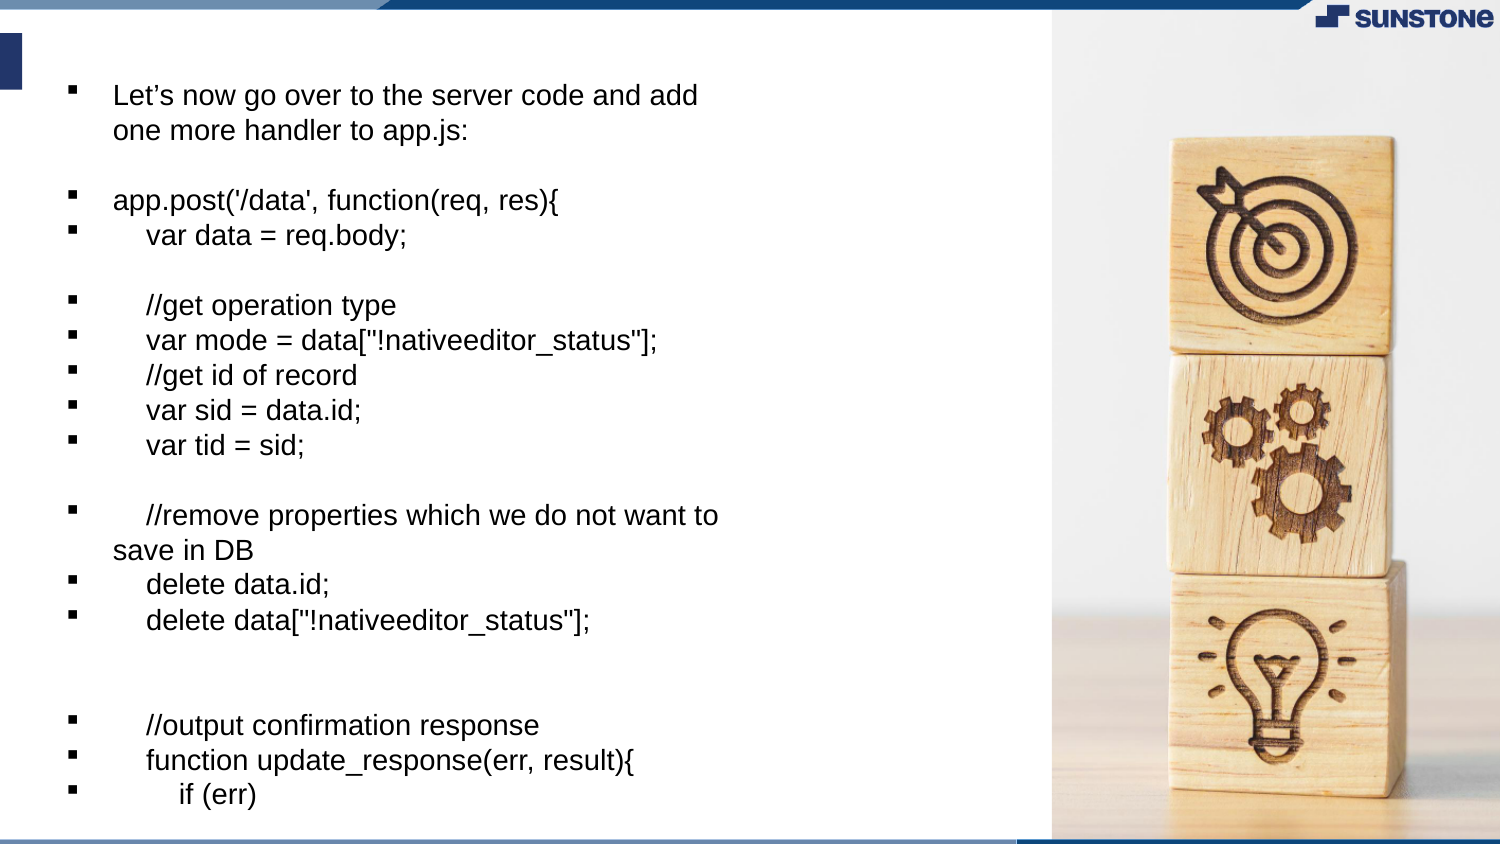

Let’s now go over to the server code and add one more handler to app.js:

app.post('/data', function(req, res){
    var data = req.body;

    //get operation type
    var mode = data["!nativeeditor_status"];
    //get id of record
    var sid = data.id;
    var tid = sid;

    //remove properties which we do not want to save in DB
    delete data.id;
    delete data["!nativeeditor_status"];

    //output confirmation response
    function update_response(err, result){
        if (err)